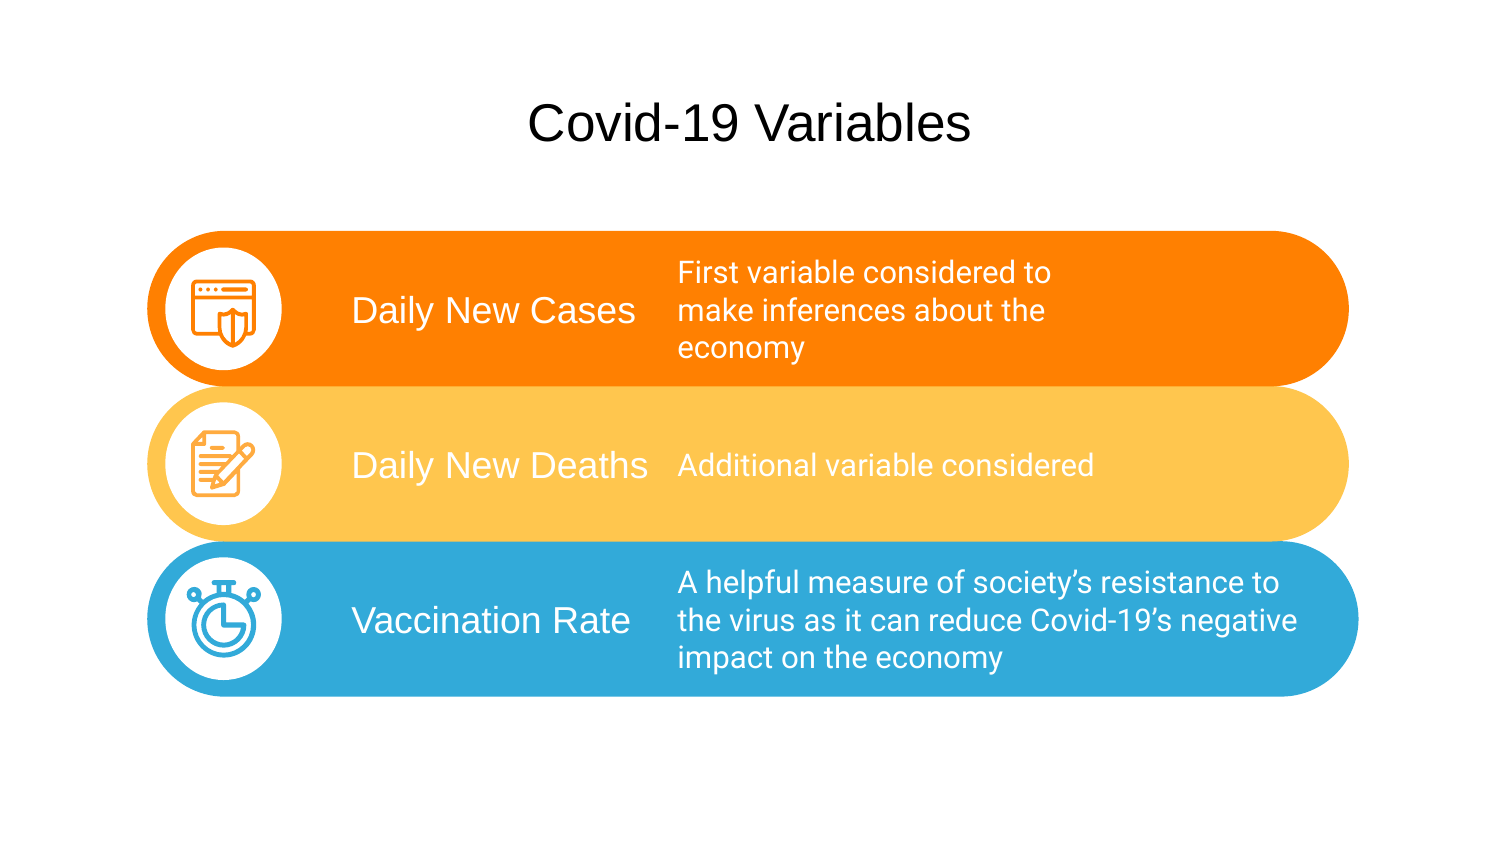

# Covid-19 Variables

First variable considered to make inferences about the economy
Daily New Cases

Daily New Deaths
Additional variable considered

A helpful measure of society’s resistance to the virus as it can reduce Covid-19’s negative impact on the economy
Vaccination Rate